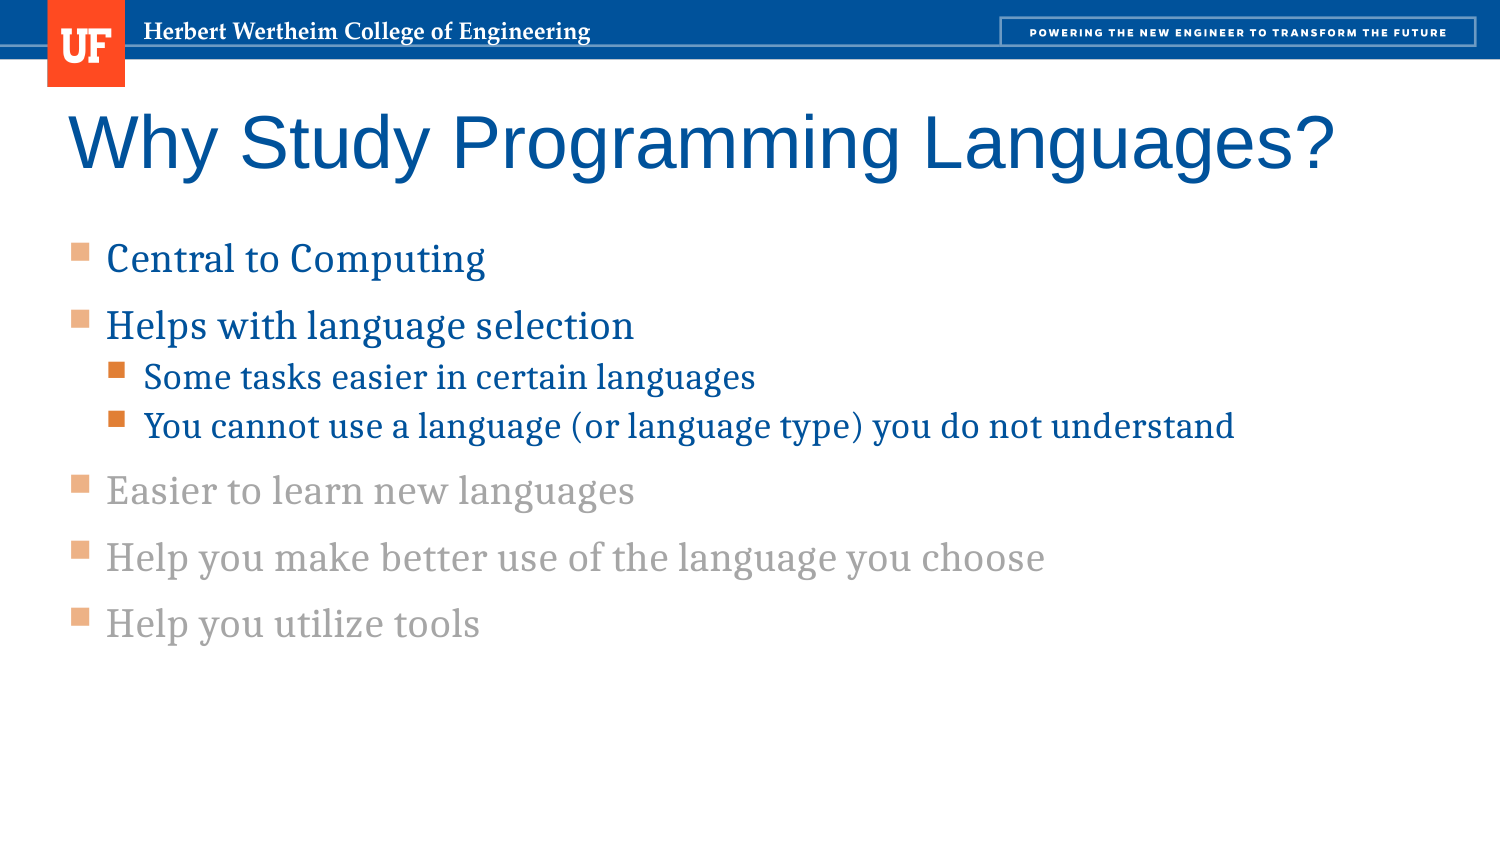

# Why Study Programming Languages?
Central to Computing
Helps with language selection
Some tasks easier in certain languages
You cannot use a language (or language type) you do not understand
Easier to learn new languages
Help you make better use of the language you choose
Help you utilize tools